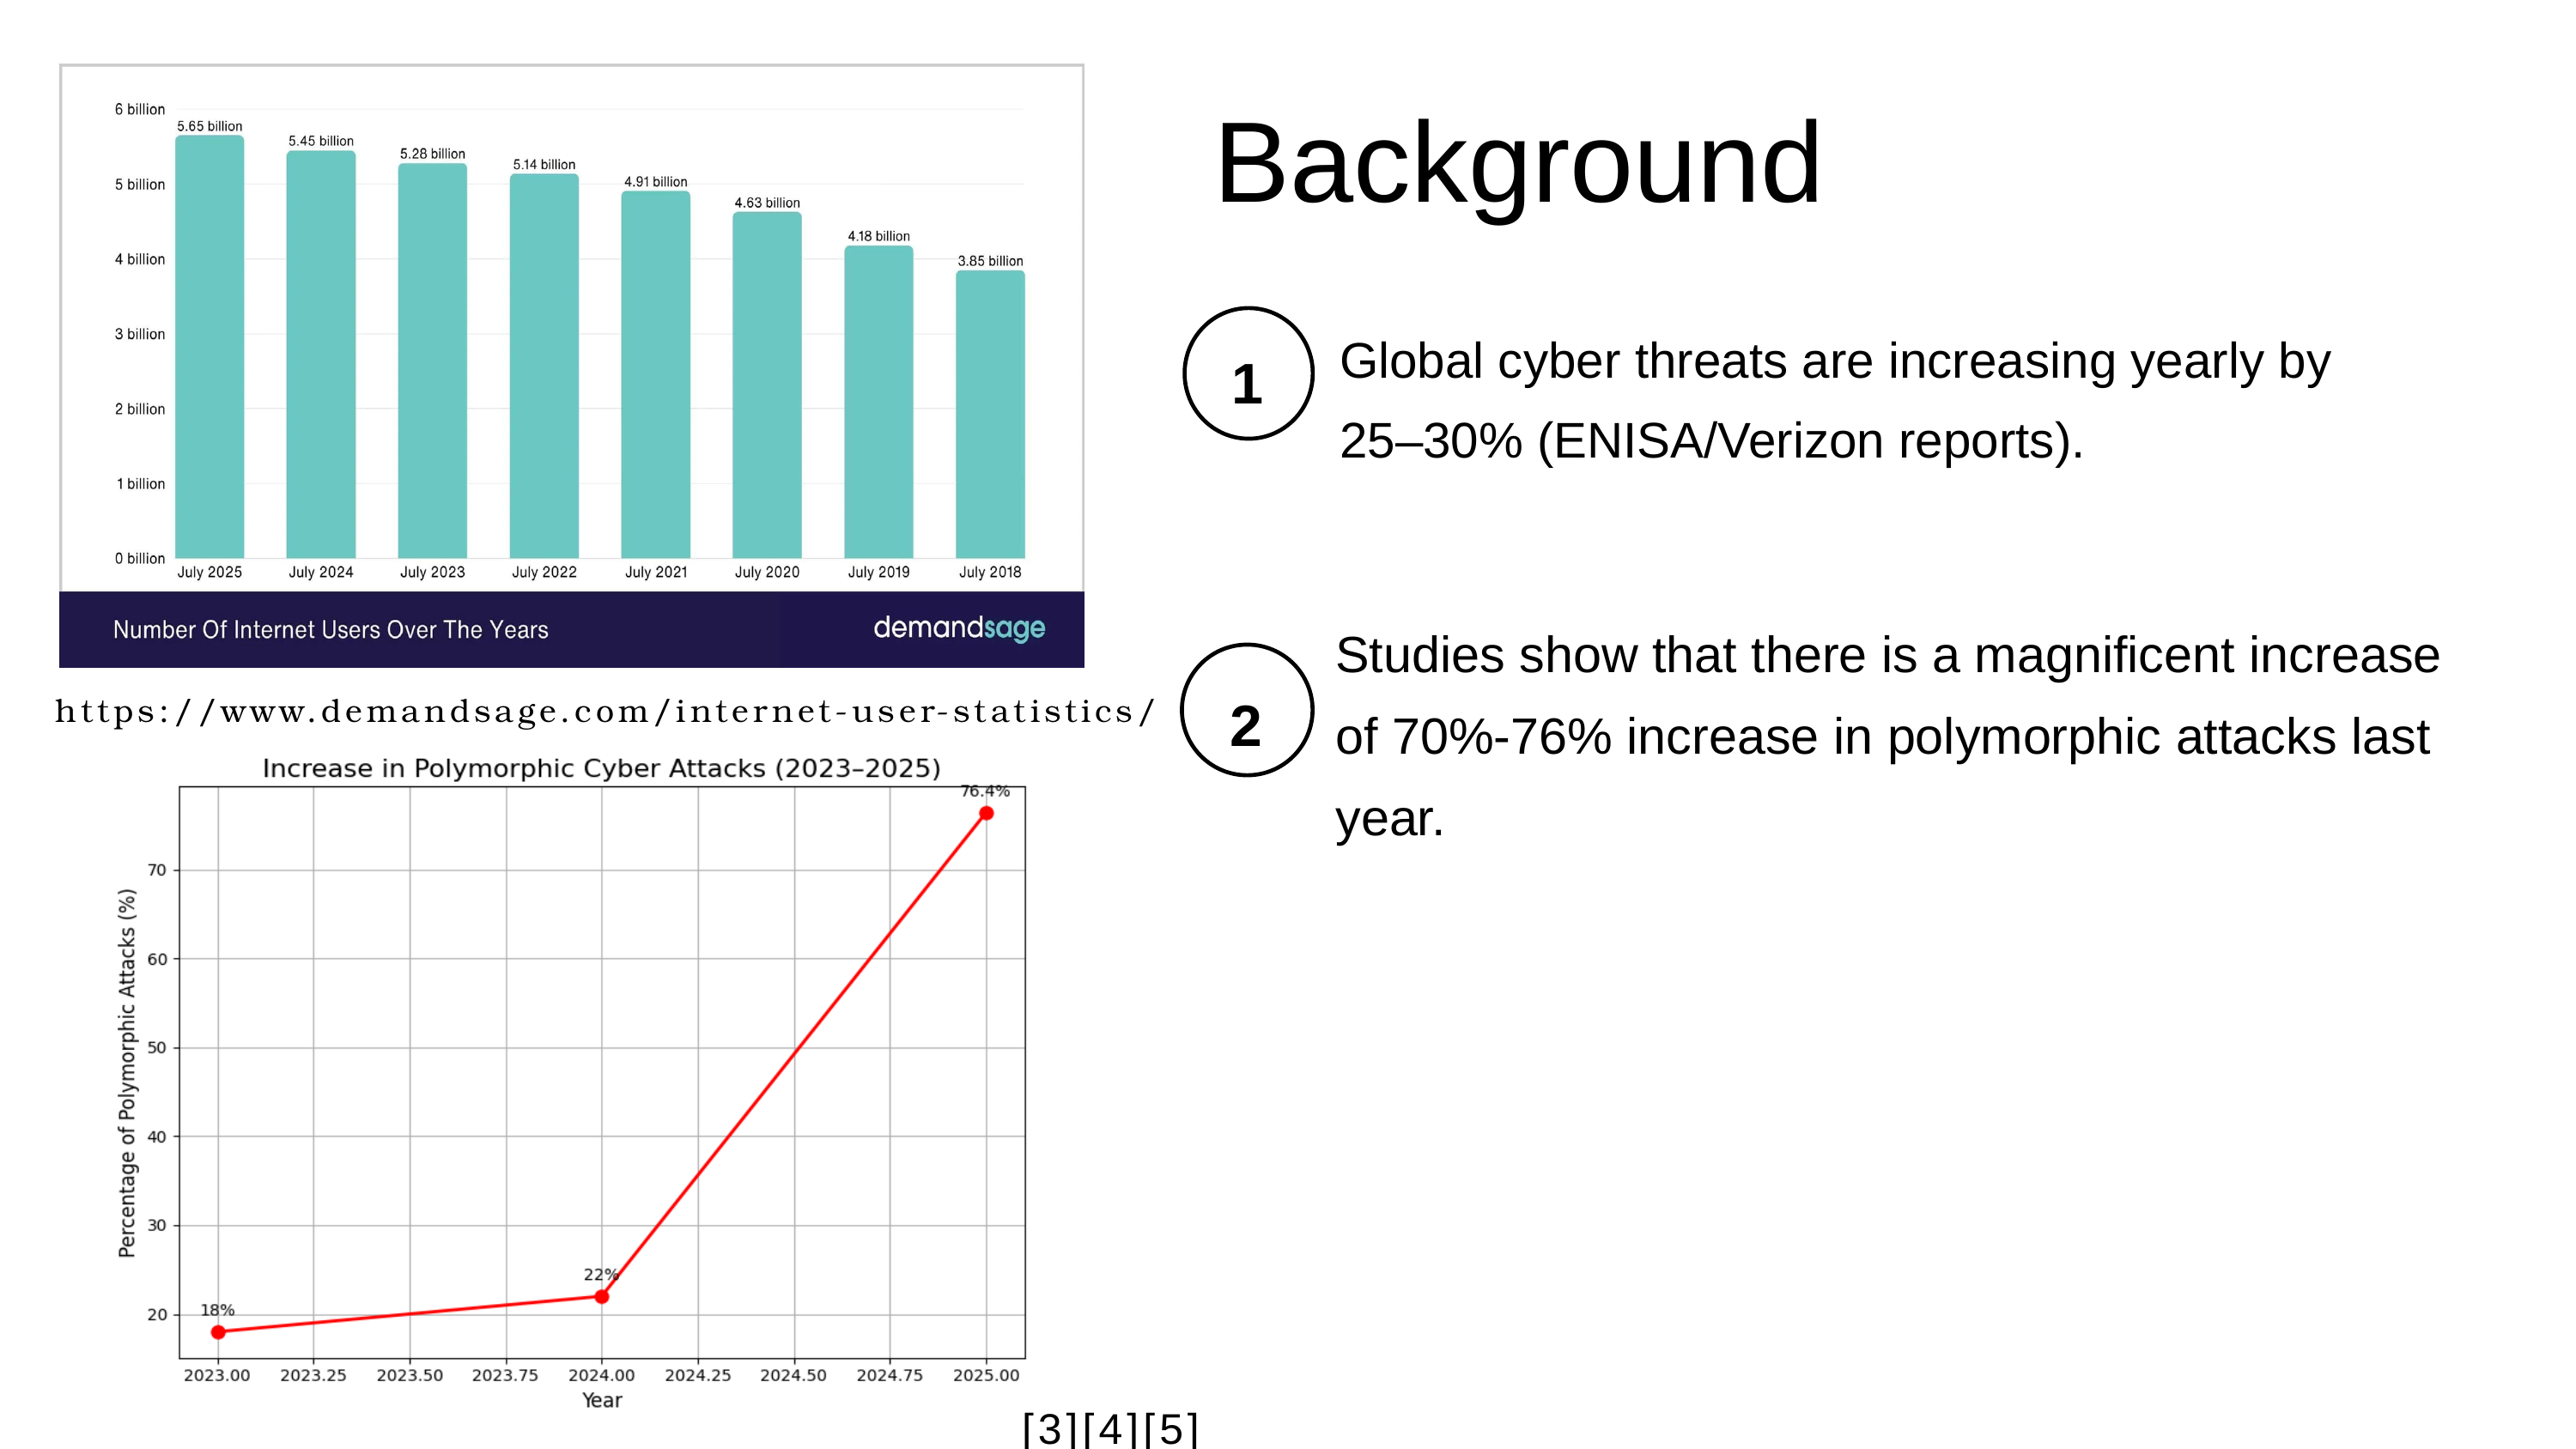

Background
Global cyber threats are increasing yearly by 25–30% (ENISA/Verizon reports).

1
Studies show that there is a magnificent increase of 70%-76% increase in polymorphic attacks last year.

2
https://www.demandsage.com/internet-user-statistics/

[3][4][5]